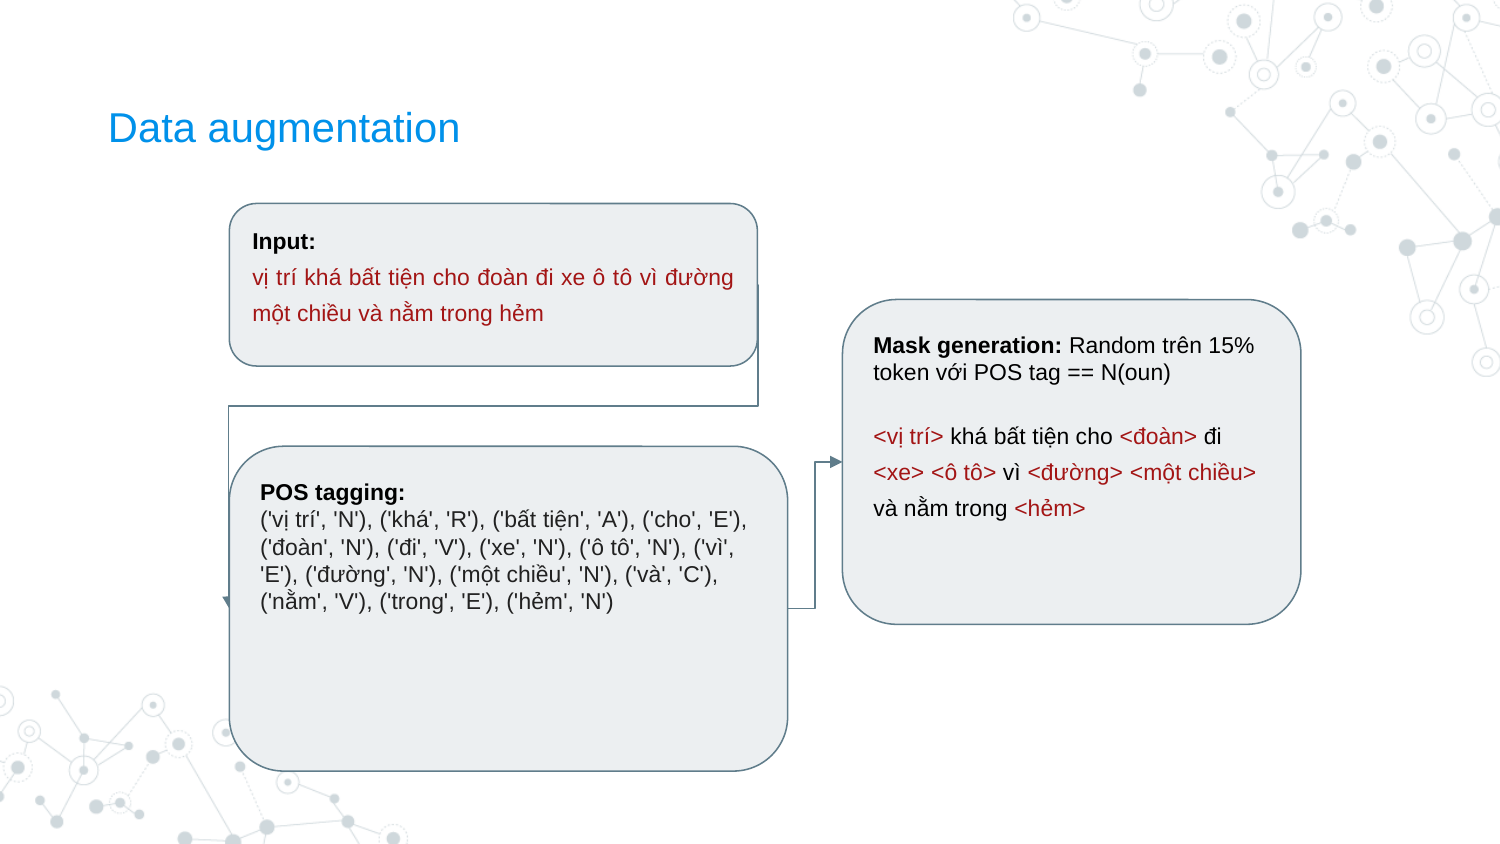

# Data augmentation
Input:
vị trí khá bất tiện cho đoàn đi xe ô tô vì đường một chiều và nằm trong hẻm

Mask generation: Random trên 15% token với POS tag == N(oun)

<vị trí> khá bất tiện cho <đoàn> đi <xe> <ô tô> vì <đường> <một chiều> và nằm trong <hẻm>

POS tagging:
('vị trí', 'N'), ('khá', 'R'), ('bất tiện', 'A'), ('cho', 'E'), ('đoàn', 'N'), ('đi', 'V'), ('xe', 'N'), ('ô tô', 'N'), ('vì', 'E'), ('đường', 'N'), ('một chiều', 'N'), ('và', 'C'), ('nằm', 'V'), ('trong', 'E'), ('hẻm', 'N')